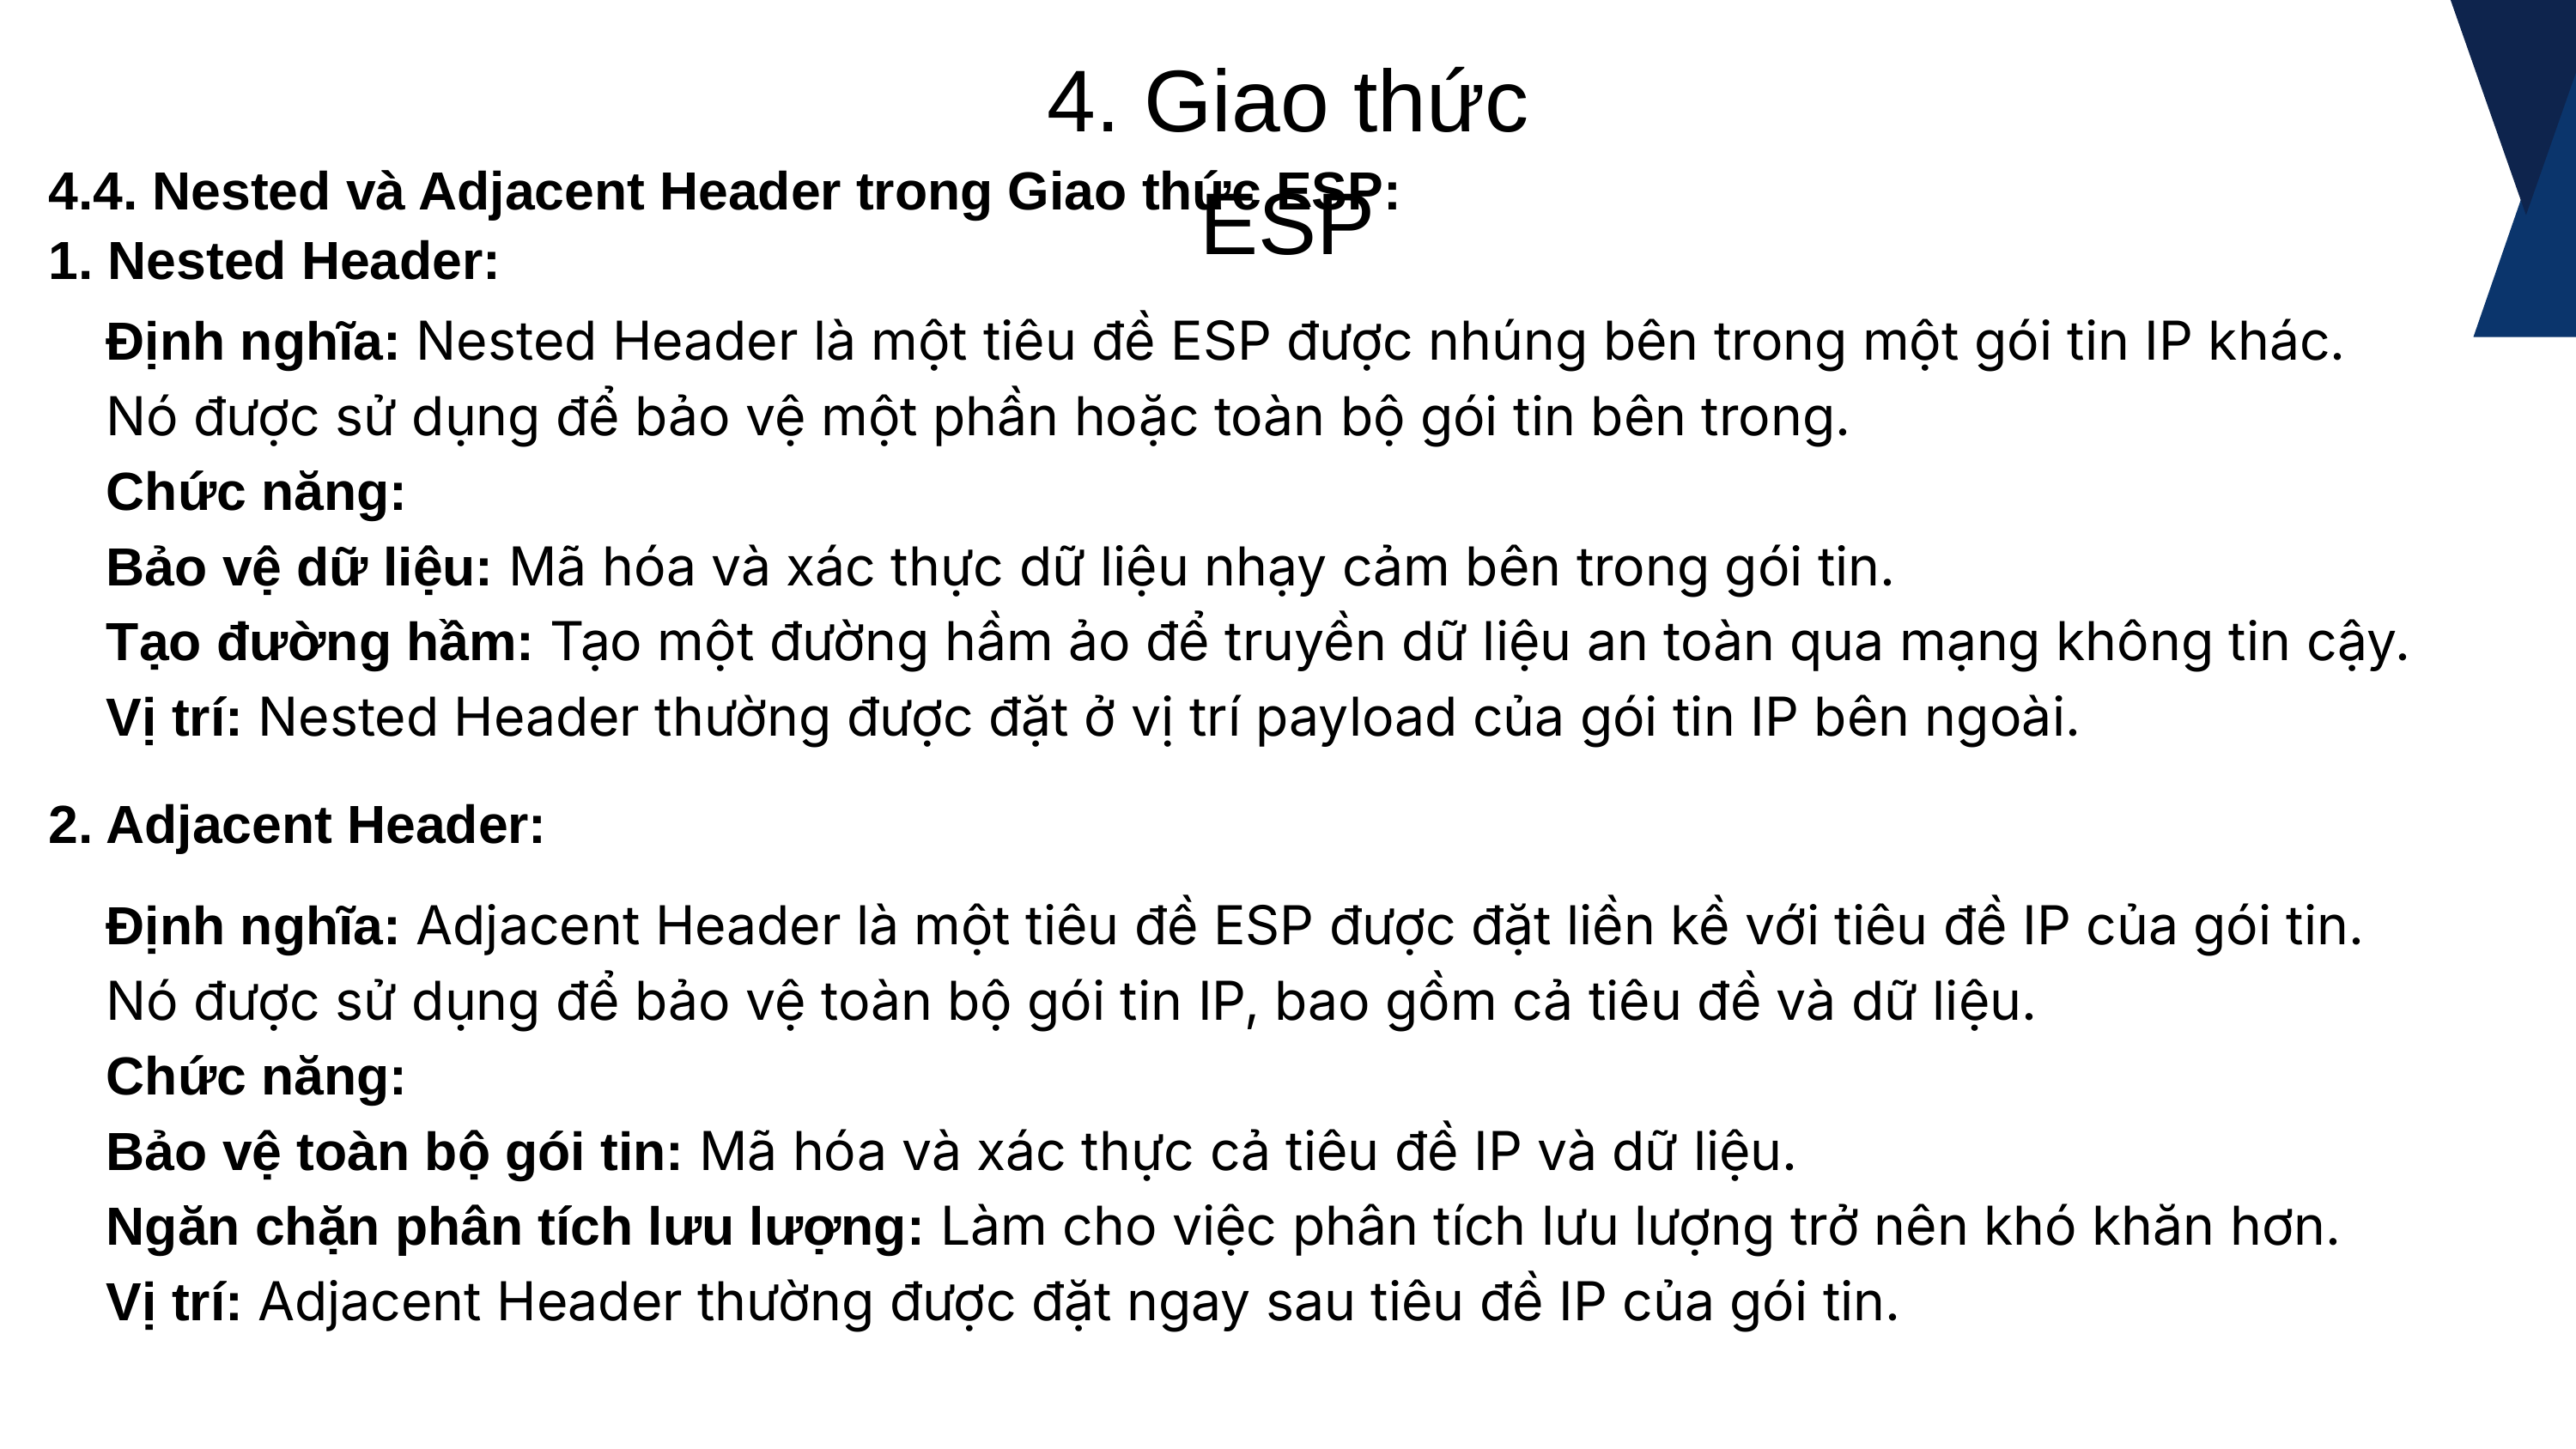

4. Giao thức ESP

4.4. Nested và Adjacent Header trong Giao thức ESP:

1. Nested Header:
Định nghĩa: Nested Header là một tiêu đề ESP được nhúng bên trong một gói tin IP khác. Nó được sử dụng để bảo vệ một phần hoặc toàn bộ gói tin bên trong.
Chức năng:
Bảo vệ dữ liệu: Mã hóa và xác thực dữ liệu nhạy cảm bên trong gói tin.
Tạo đường hầm: Tạo một đường hầm ảo để truyền dữ liệu an toàn qua mạng không tin cậy.
Vị trí: Nested Header thường được đặt ở vị trí payload của gói tin IP bên ngoài.

2. Adjacent Header:
Định nghĩa: Adjacent Header là một tiêu đề ESP được đặt liền kề với tiêu đề IP của gói tin.      Nó được sử dụng để bảo vệ toàn bộ gói tin IP, bao gồm cả tiêu đề và dữ liệu.
Chức năng:
Bảo vệ toàn bộ gói tin: Mã hóa và xác thực cả tiêu đề IP và dữ liệu.
Ngăn chặn phân tích lưu lượng: Làm cho việc phân tích lưu lượng trở nên khó khăn hơn.
Vị trí: Adjacent Header thường được đặt ngay sau tiêu đề IP của gói tin.